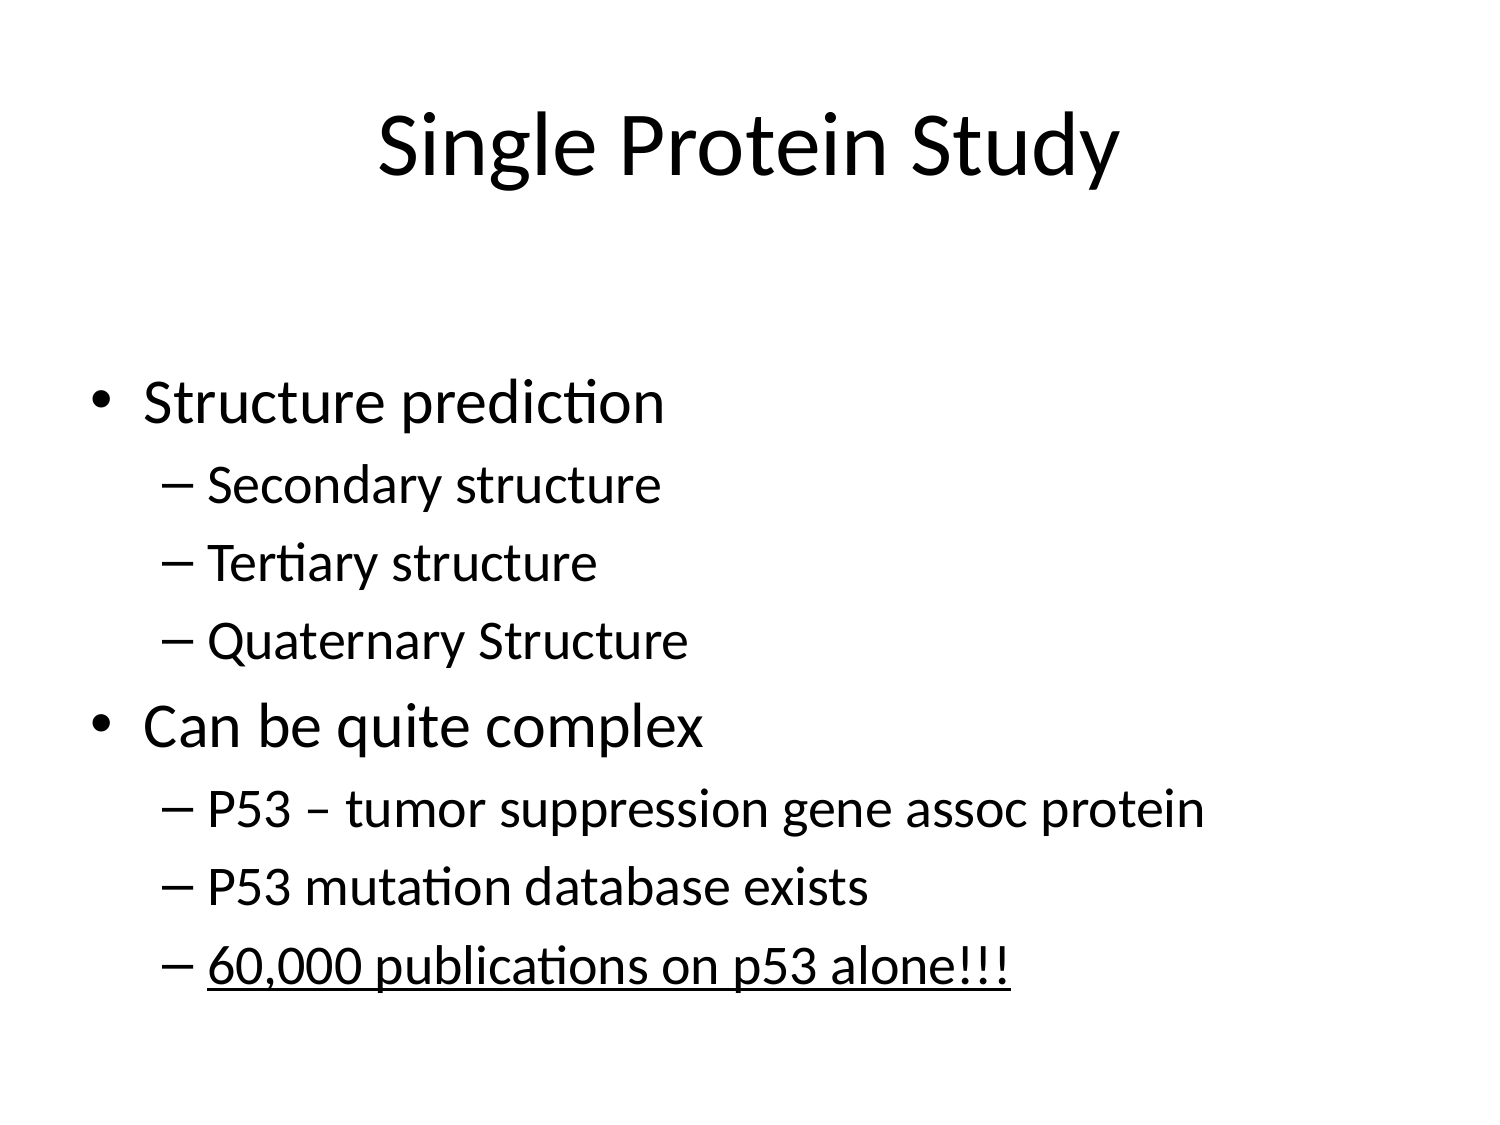

# Single Protein Study

Structure prediction
Secondary structure
Tertiary structure
Quaternary Structure
Can be quite complex
P53 – tumor suppression gene assoc protein
P53 mutation database exists
60,000 publications on p53 alone!!!